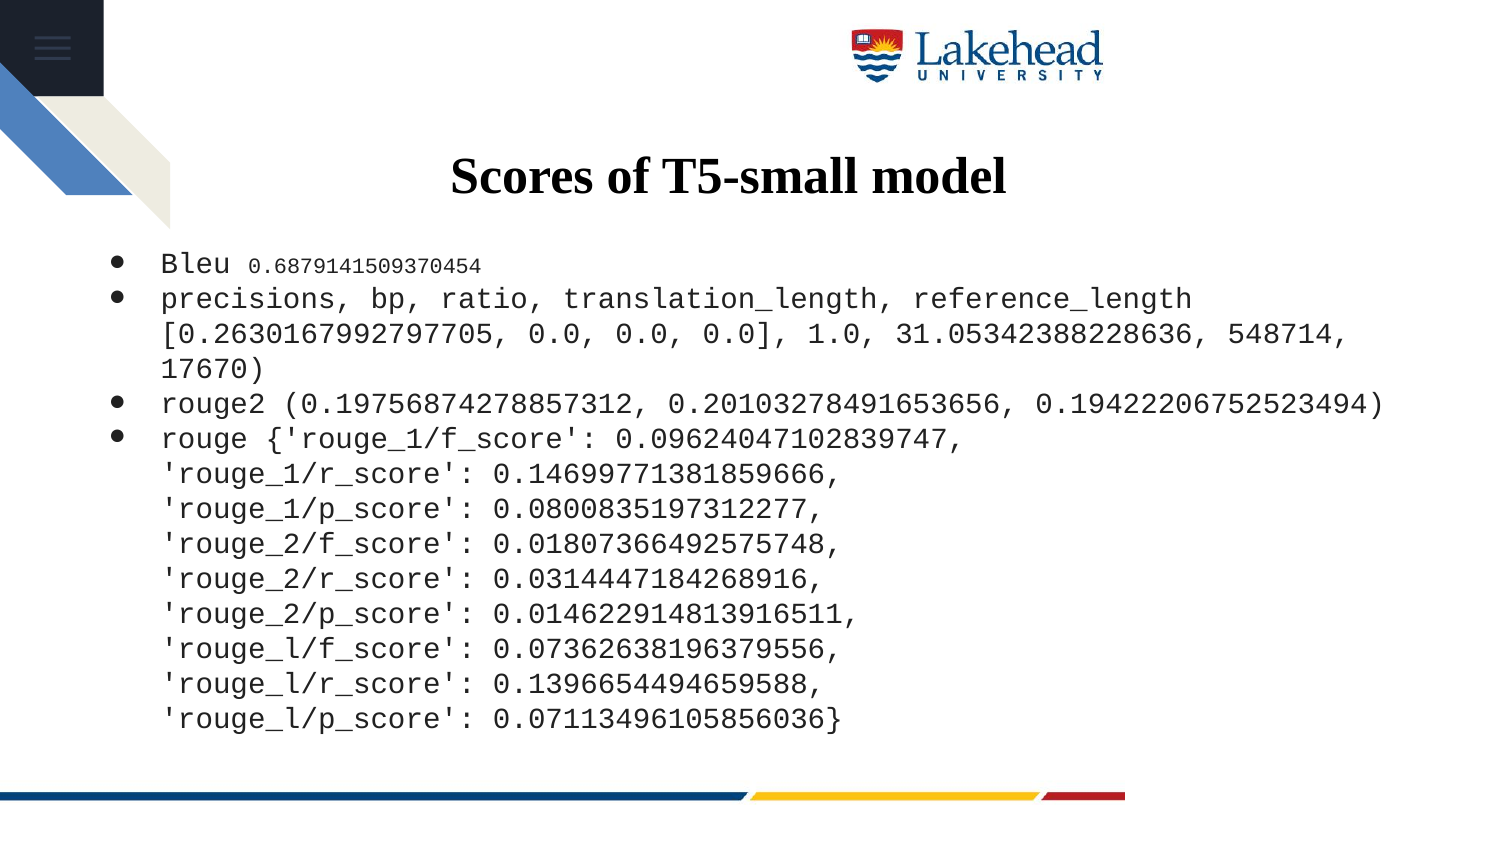

# Scores of T5-small model
Bleu 0.6879141509370454
precisions, bp, ratio, translation_length, reference_length  [0.2630167992797705, 0.0, 0.0, 0.0], 1.0, 31.05342388228636, 548714, 17670)
rouge2 (0.19756874278857312, 0.20103278491653656, 0.19422206752523494)
rouge {'rouge_1/f_score': 0.09624047102839747,
'rouge_1/r_score': 0.14699771381859666,
'rouge_1/p_score': 0.0800835197312277,
'rouge_2/f_score': 0.01807366492575748,
'rouge_2/r_score': 0.0314447184268916,
'rouge_2/p_score': 0.014622914813916511,
'rouge_l/f_score': 0.07362638196379556,
'rouge_l/r_score': 0.1396654494659588,
'rouge_l/p_score': 0.07113496105856036}